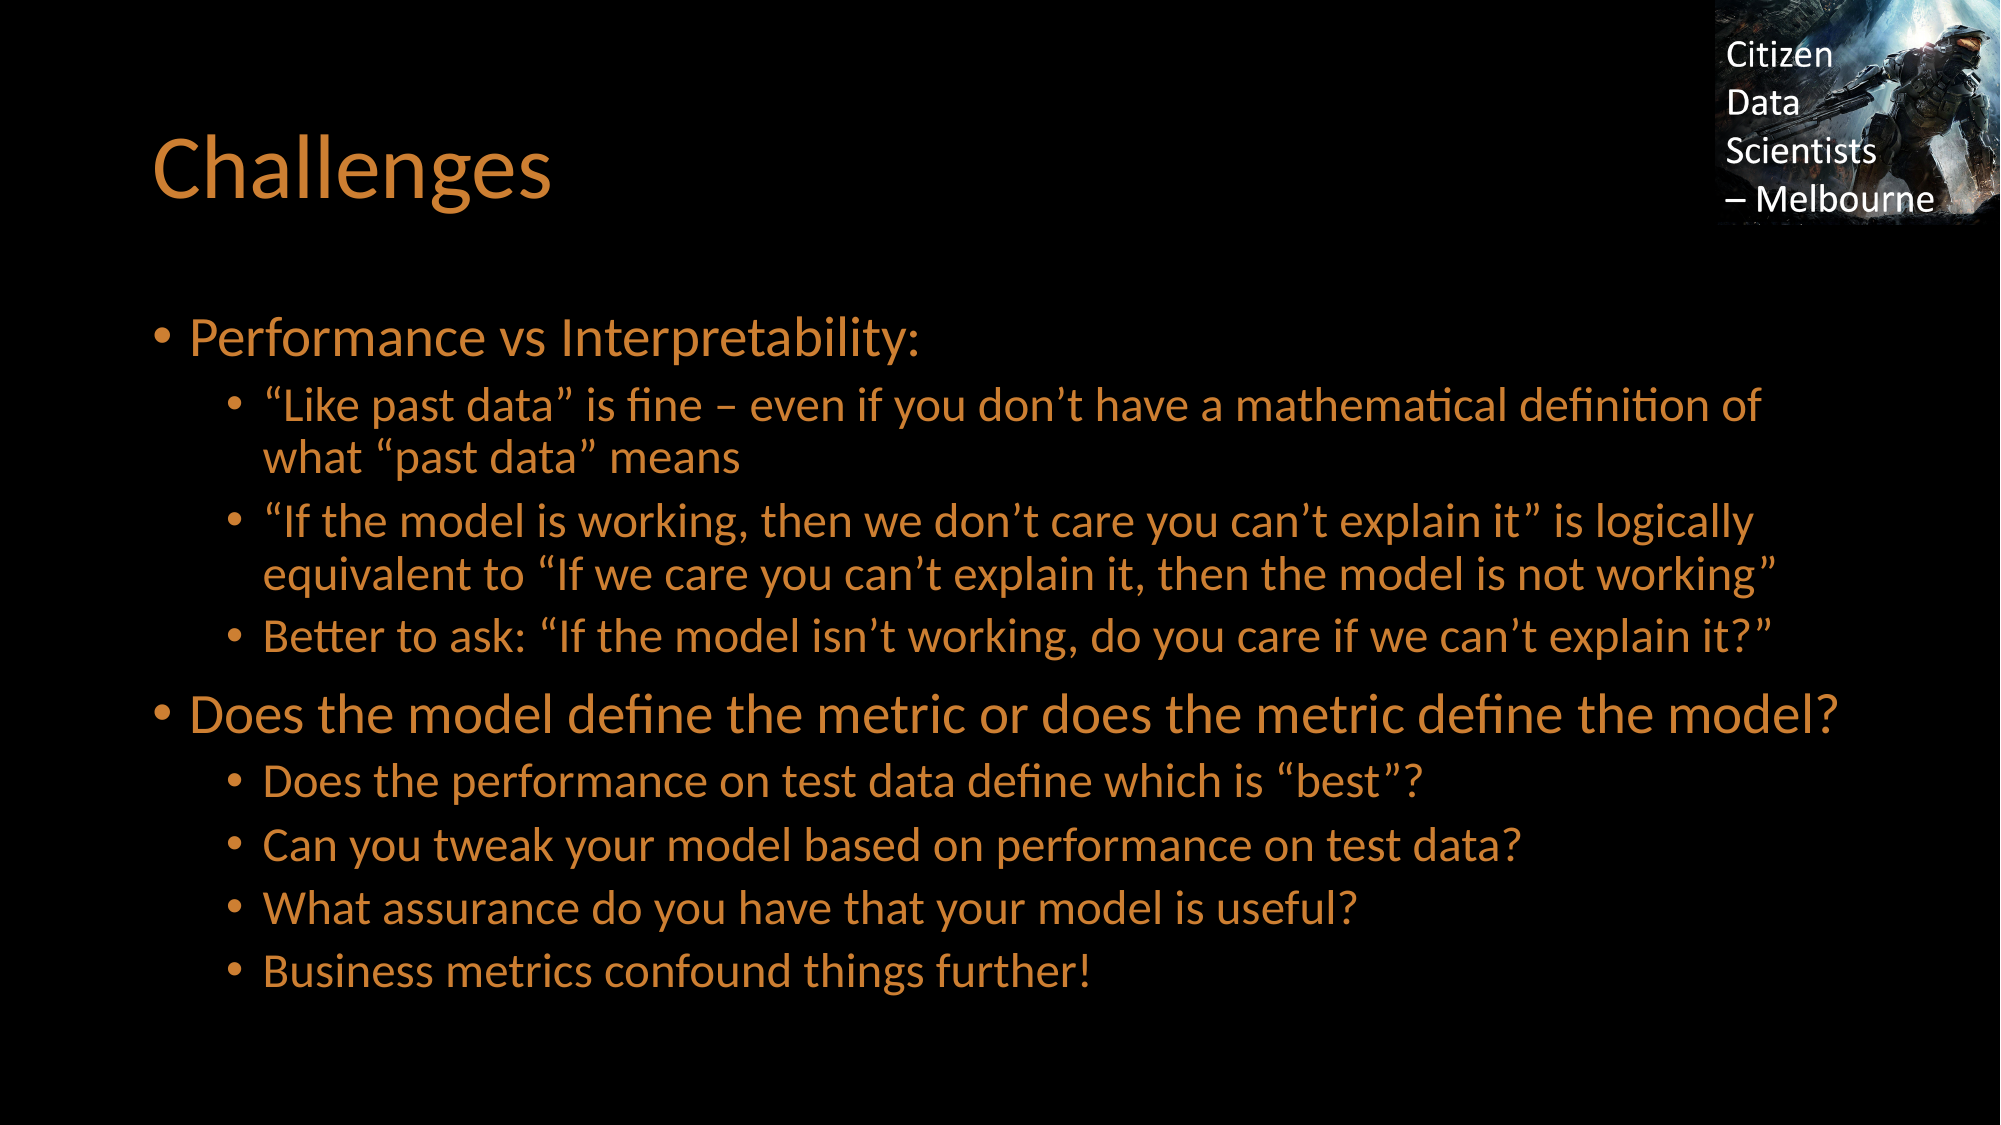

# Challenges
Performance vs Interpretability:
“Like past data” is fine – even if you don’t have a mathematical definition of what “past data” means
“If the model is working, then we don’t care you can’t explain it” is logically equivalent to “If we care you can’t explain it, then the model is not working”
Better to ask: “If the model isn’t working, do you care if we can’t explain it?”
Does the model define the metric or does the metric define the model?
Does the performance on test data define which is “best”?
Can you tweak your model based on performance on test data?
What assurance do you have that your model is useful?
Business metrics confound things further!